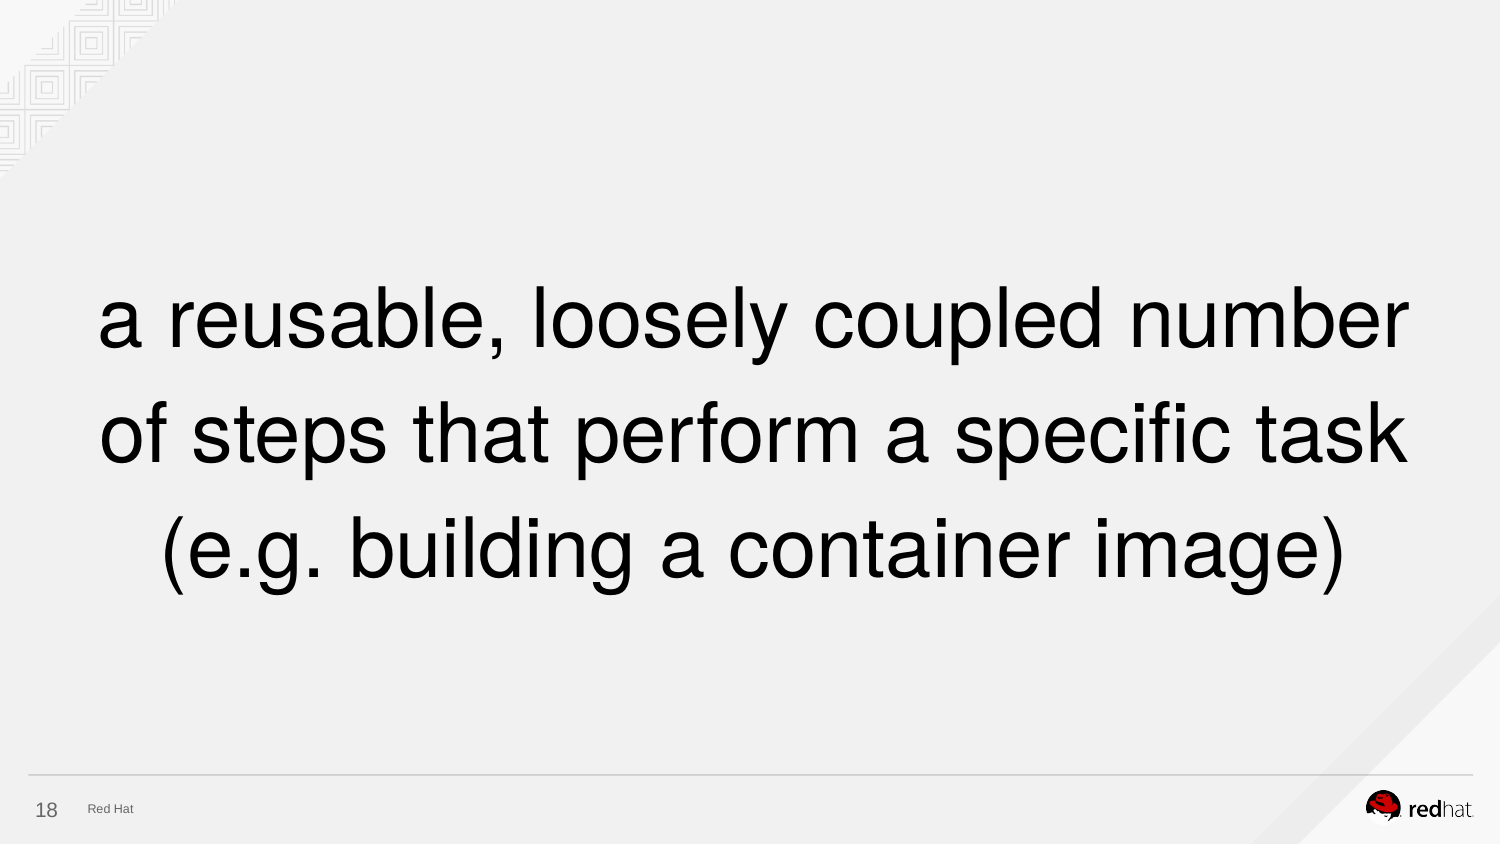

a reusable, loosely coupled number of steps that perform a specific task (e.g. building a container image)
18